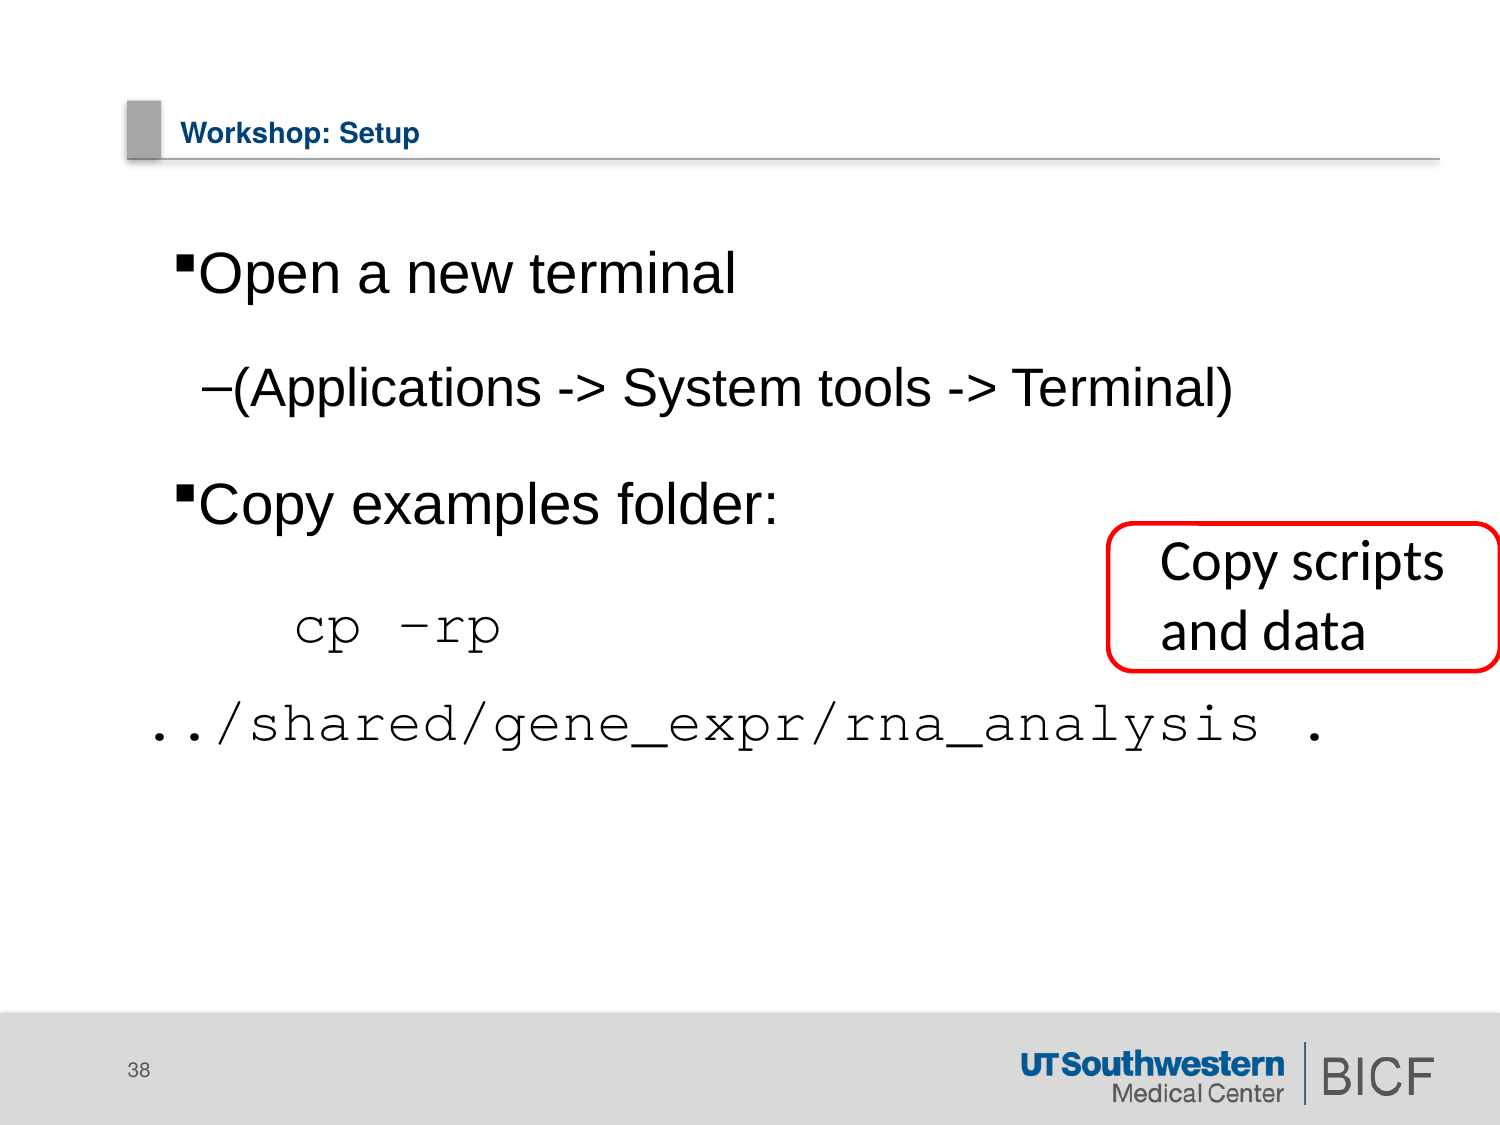

# Workshop: Setup
Open a new terminal
(Applications -> System tools -> Terminal)
Copy examples folder:
	cp –rp ../shared/gene_expr/rna_analysis .
Copy scripts and data

38